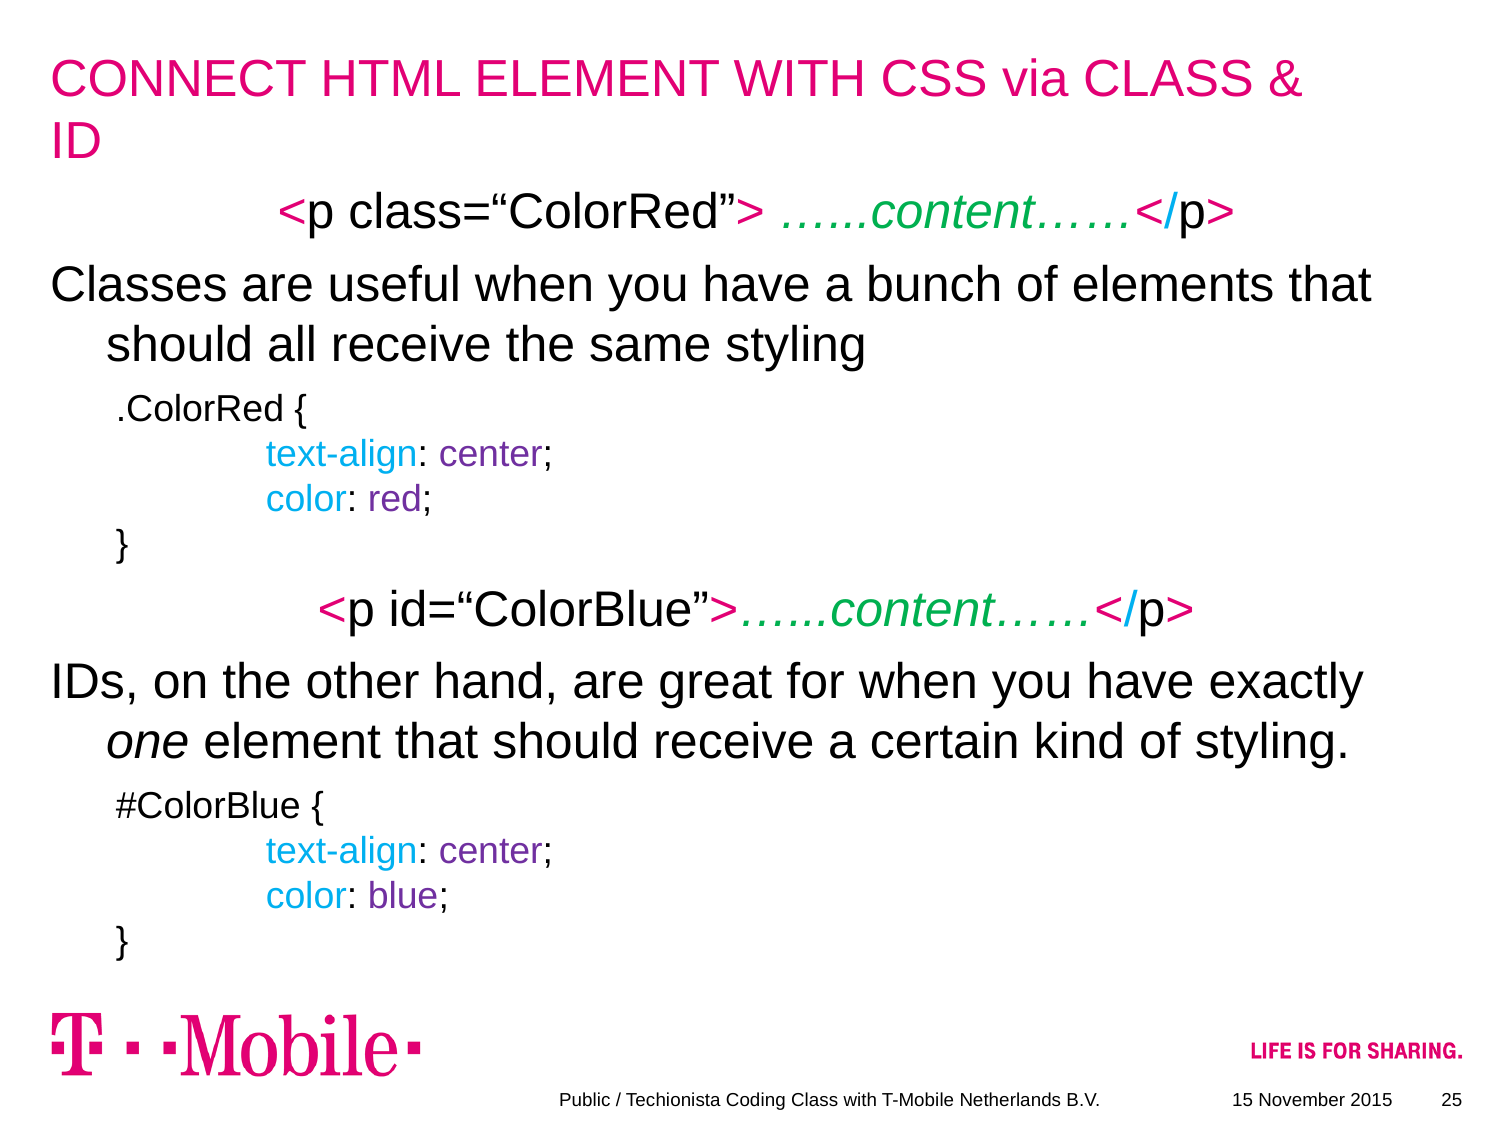

# CONNECT HTML ELEMENT WITH CSS via CLASS & ID
<p class=“ColorRed”> …...content……</p>
Classes are useful when you have a bunch of elements that should all receive the same styling
.ColorRed {
	text-align: center;
    	color: red;
}
<p id=“ColorBlue”>…...content……</p>
IDs, on the other hand, are great for when you have exactly one element that should receive a certain kind of styling.
#ColorBlue {
	text-align: center;
    	color: blue;
}

Public / Techionista Coding Class with T-Mobile Netherlands B.V.
15 November 2015
25